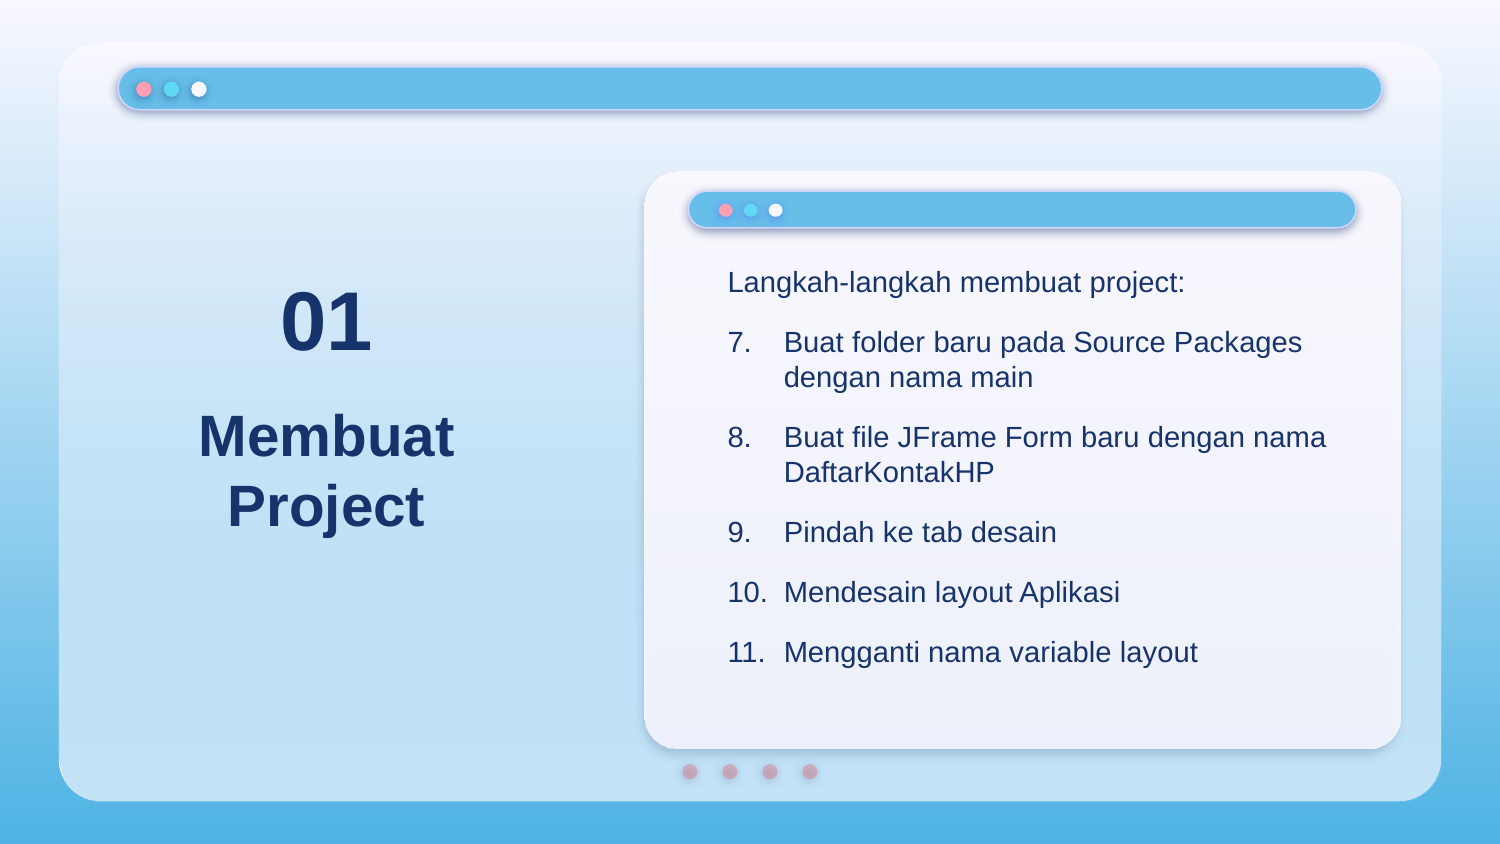

01
Langkah-langkah membuat project:
Buat folder baru pada Source Packages dengan nama main
Buat file JFrame Form baru dengan nama DaftarKontakHP
Pindah ke tab desain
Mendesain layout Aplikasi
Mengganti nama variable layout
# Membuat Project